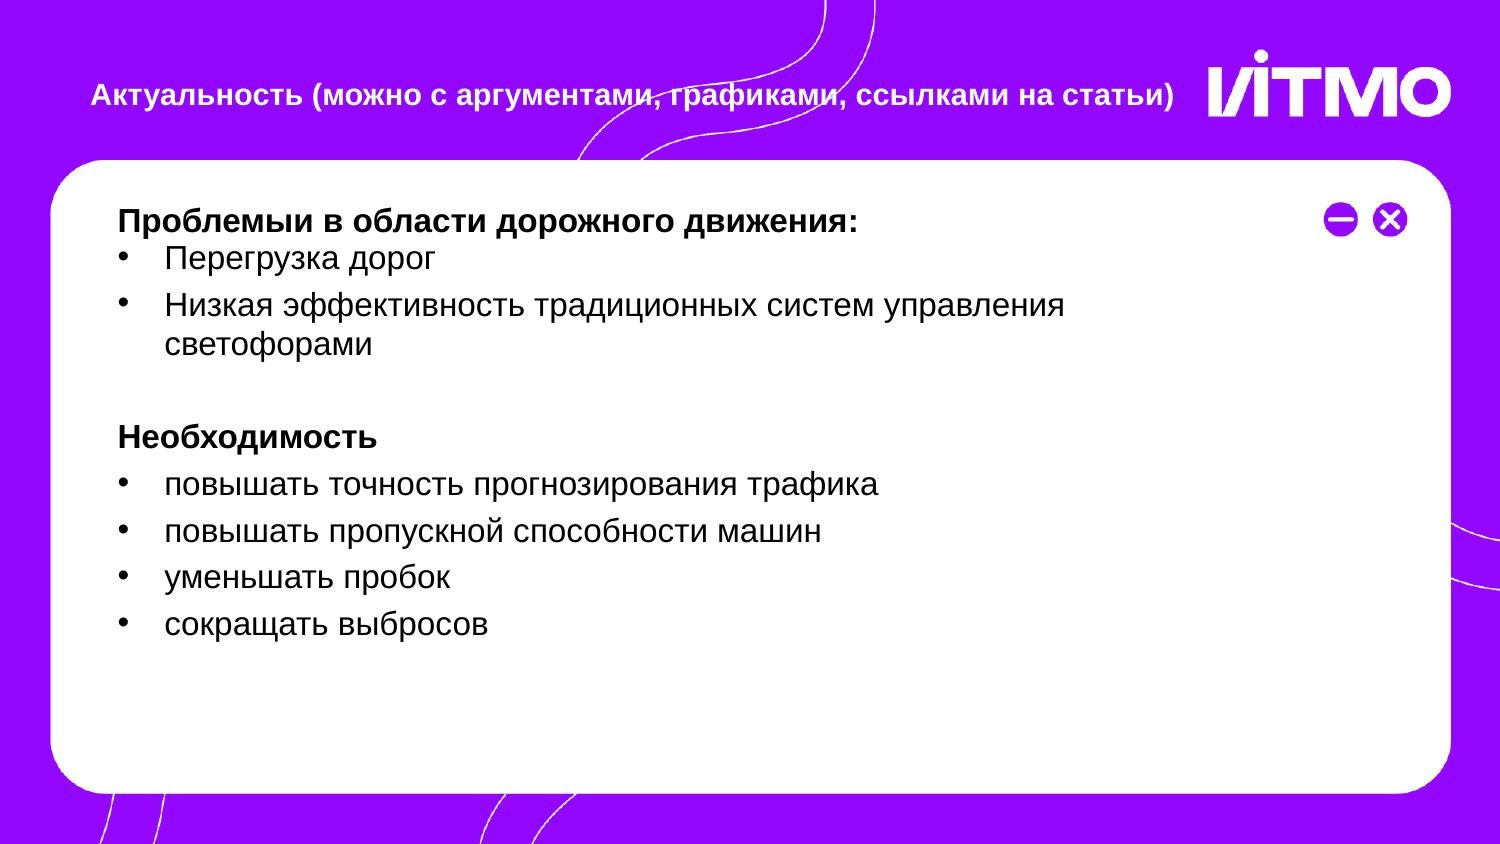

# Актуальность (можно с аргументами, графиками, ссылками на статьи)
Проблемыи в области дорожного движения:
Перегрузка дорог
Низкая эффективность традиционных систем управления светофорами

Необходимость
повышать точность прогнозирования трафика
повышать пропускной способности машин
уменьшать пробок
сокращать выбросов